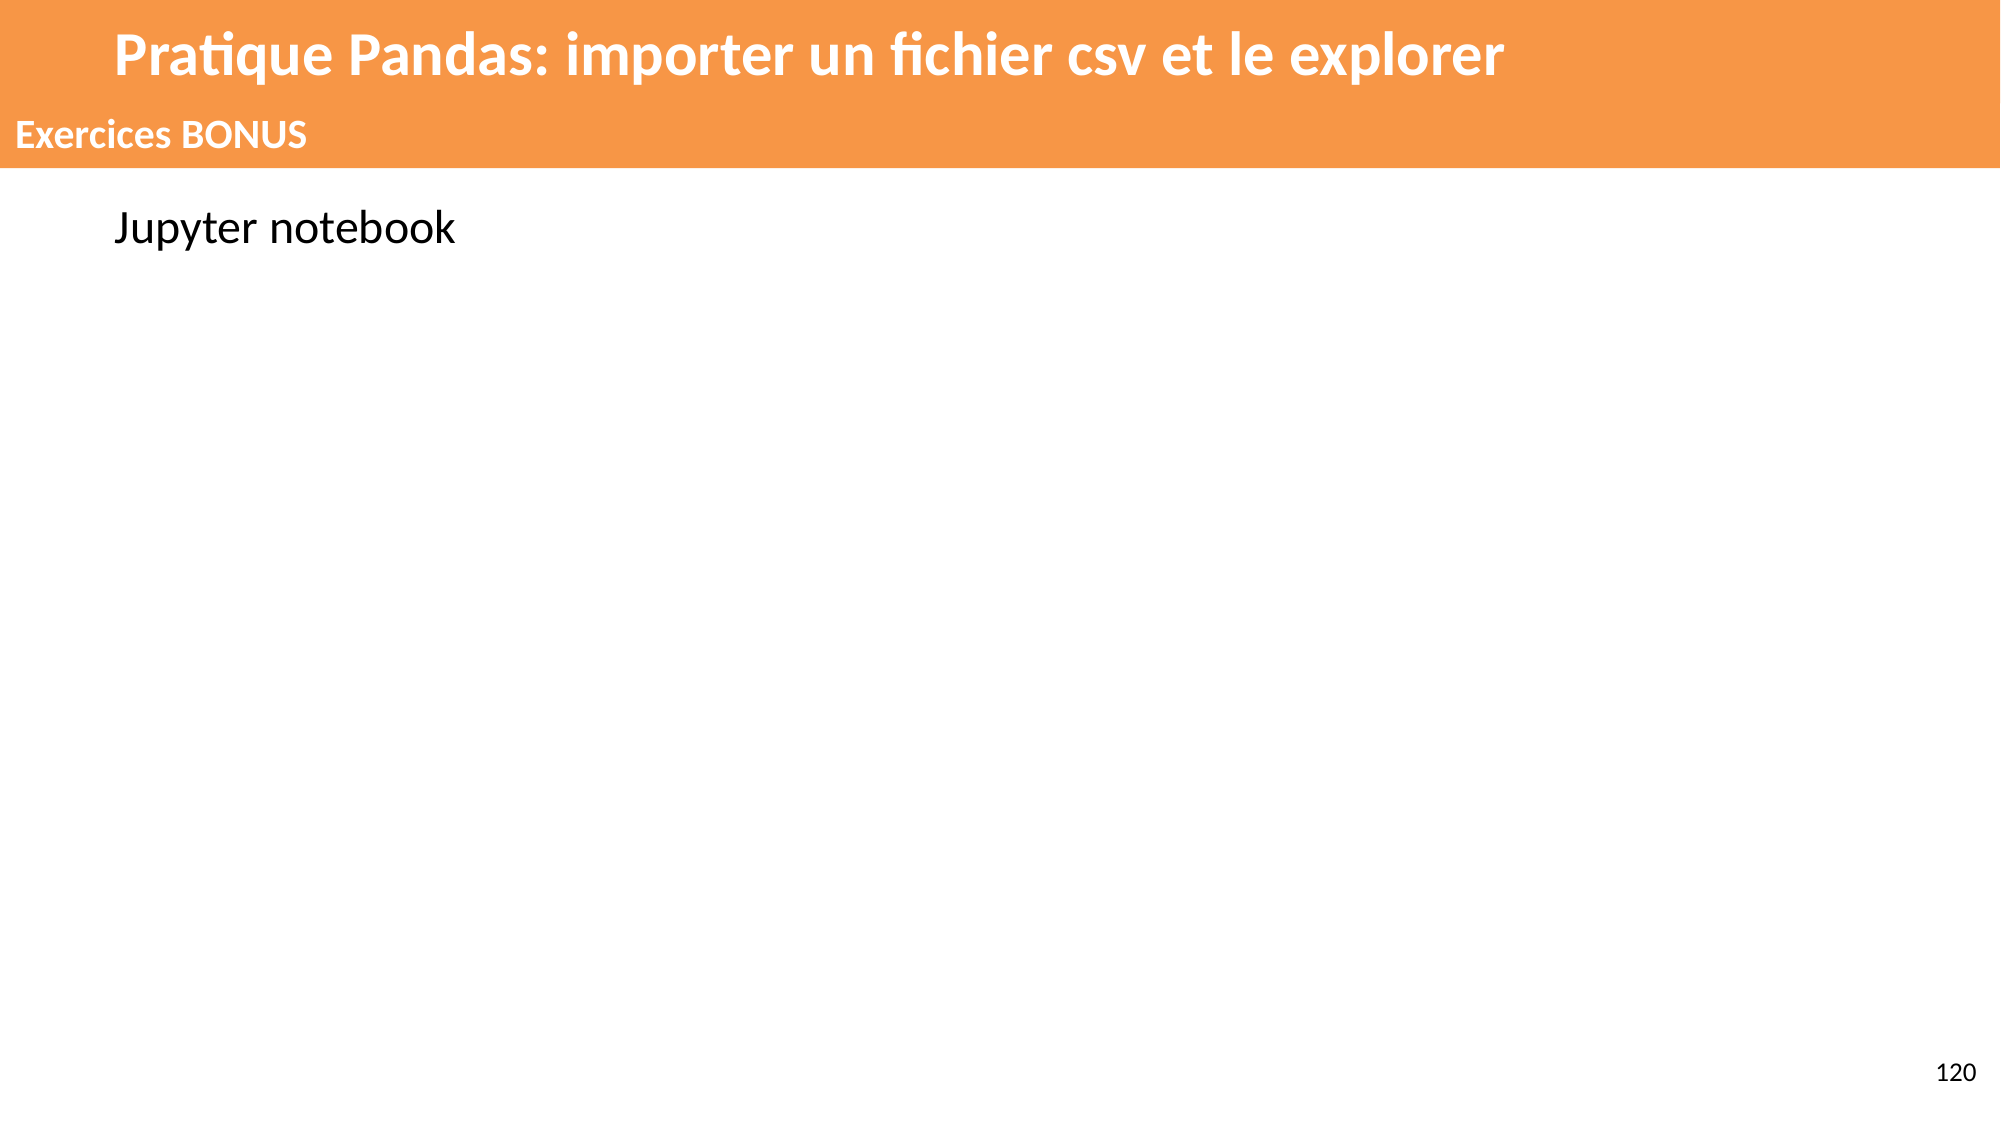

# Pratique Pandas: importer un fichier csv et le explorer
Exercices BONUS
Jupyter notebook

120